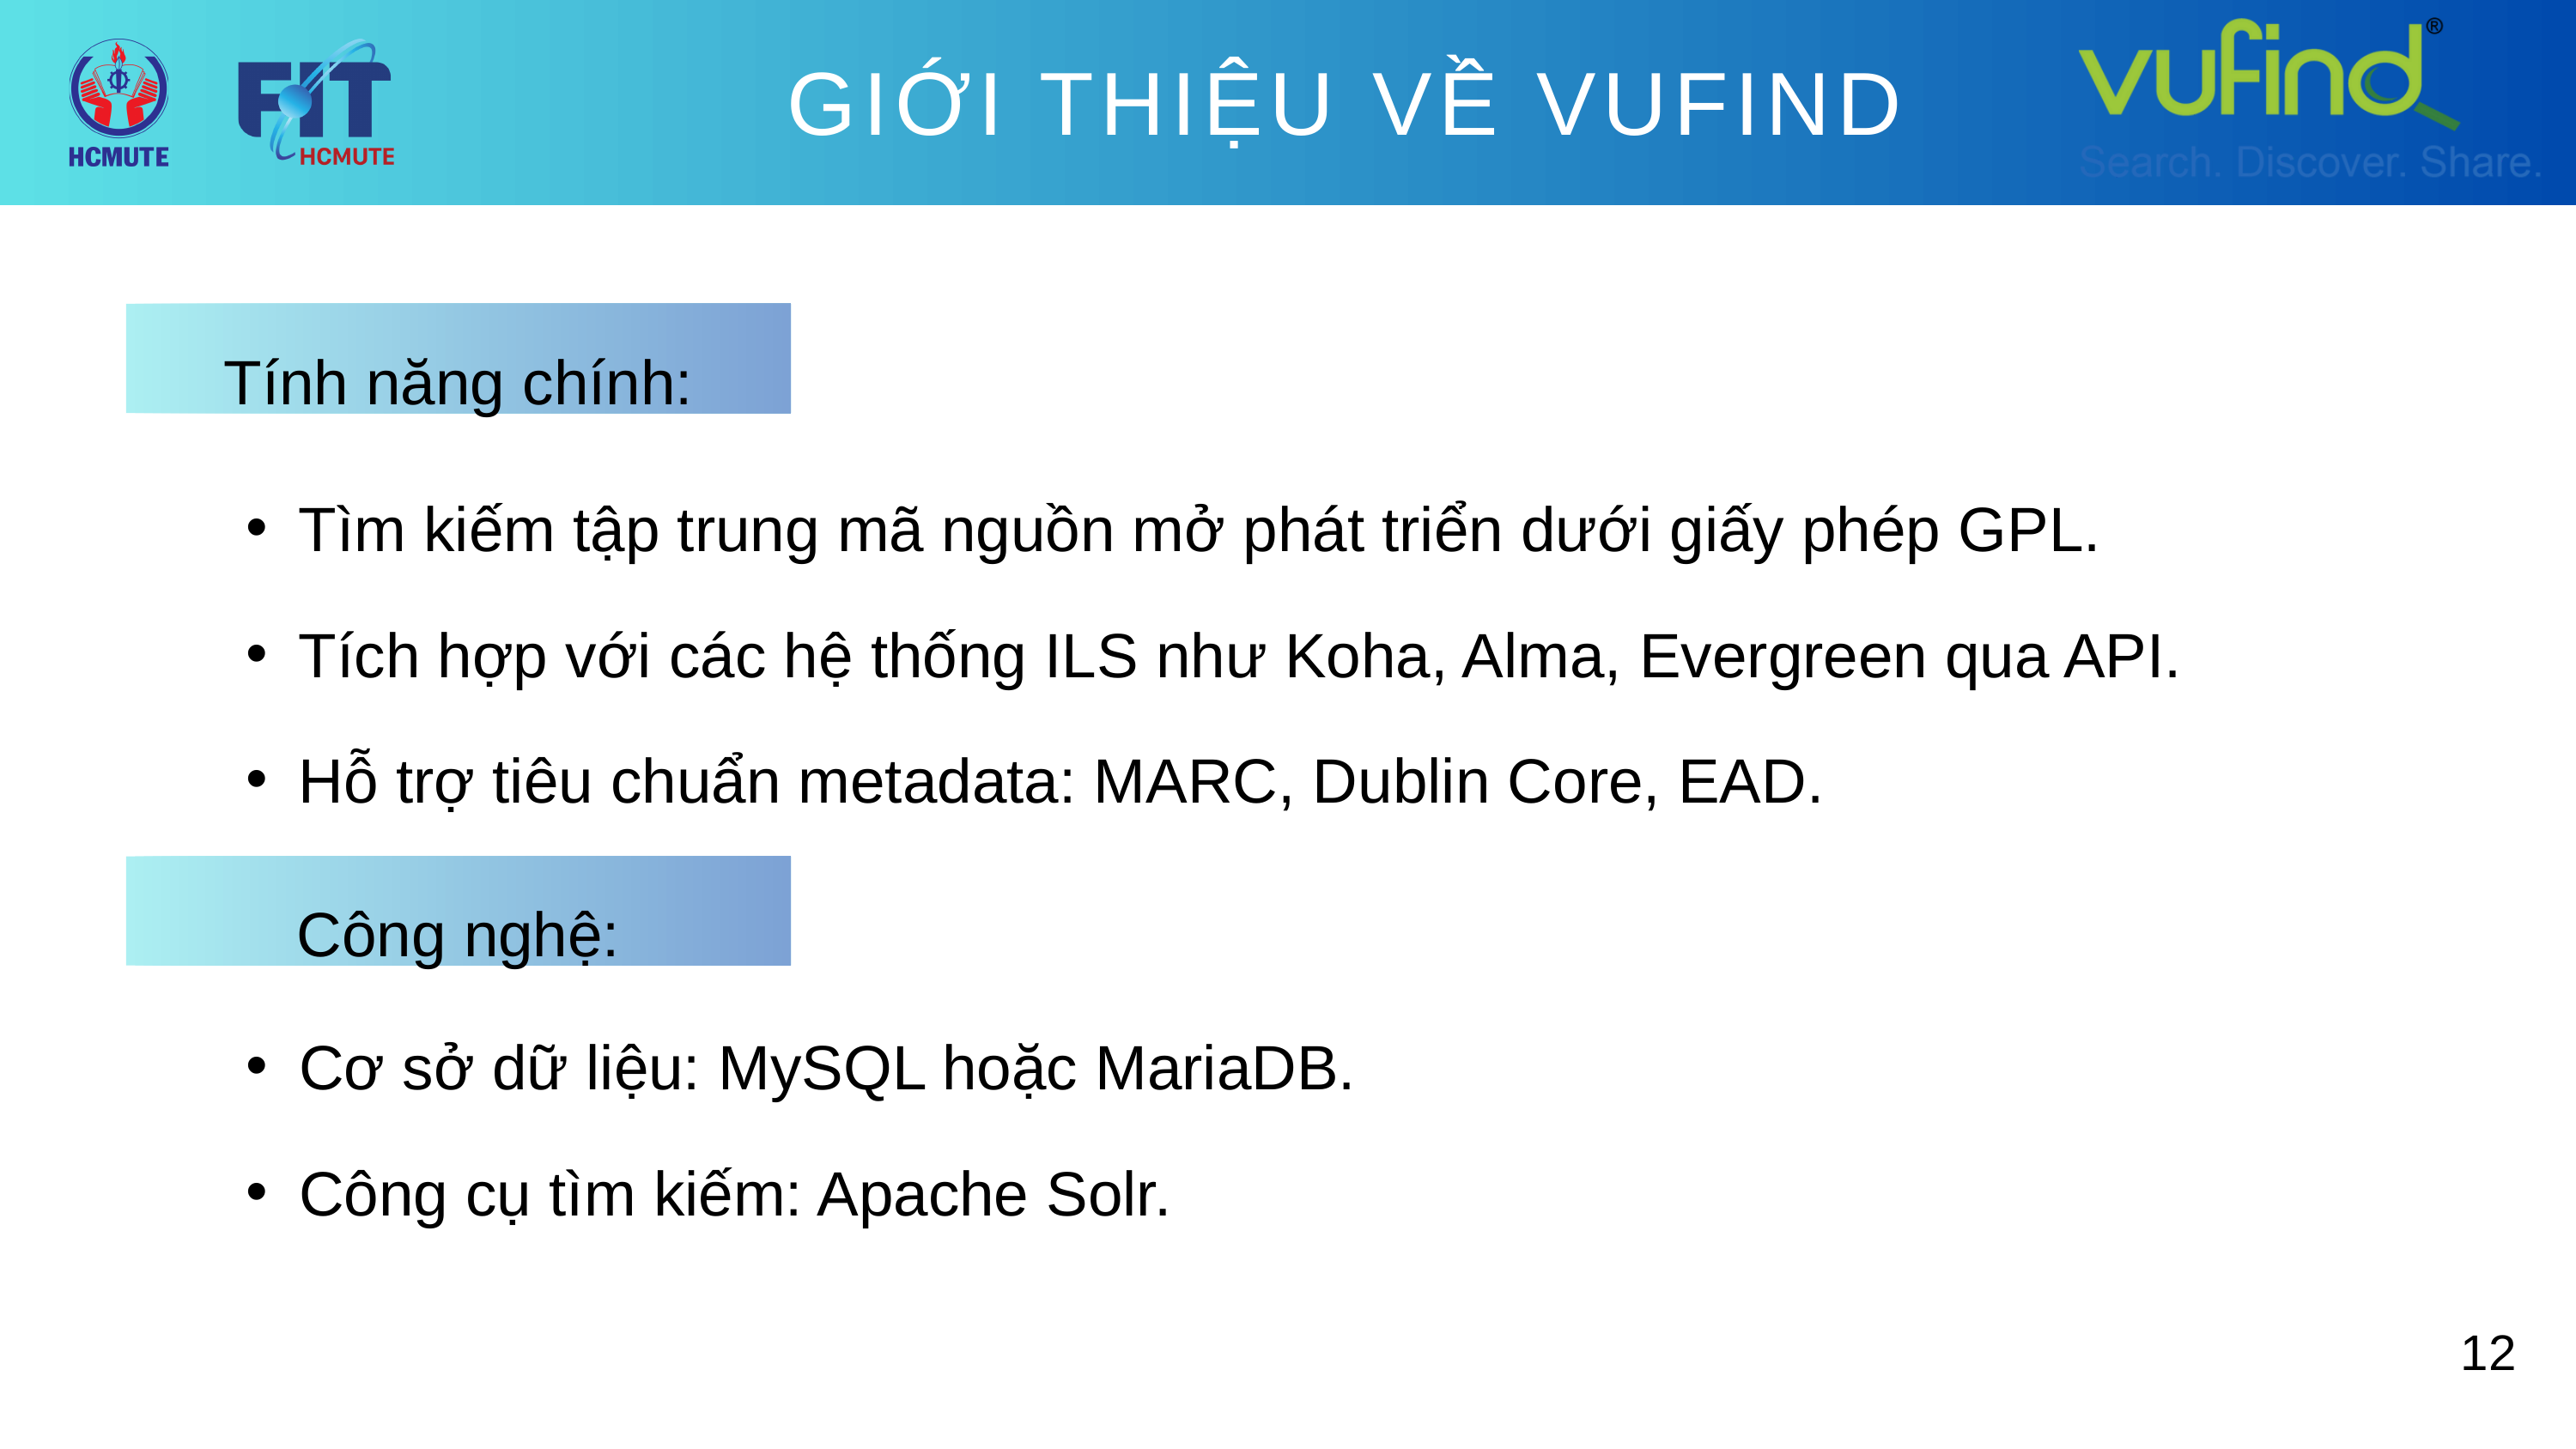

GIỚI THIỆU VỀ VUFIND

Tính năng chính:
Tìm kiếm tập trung mã nguồn mở phát triển dưới giấy phép GPL.
Tích hợp với các hệ thống ILS như Koha, Alma, Evergreen qua API.
Hỗ trợ tiêu chuẩn metadata: MARC, Dublin Core, EAD.

Công nghệ:
Cơ sở dữ liệu: MySQL hoặc MariaDB.
Công cụ tìm kiếm: Apache Solr.
12